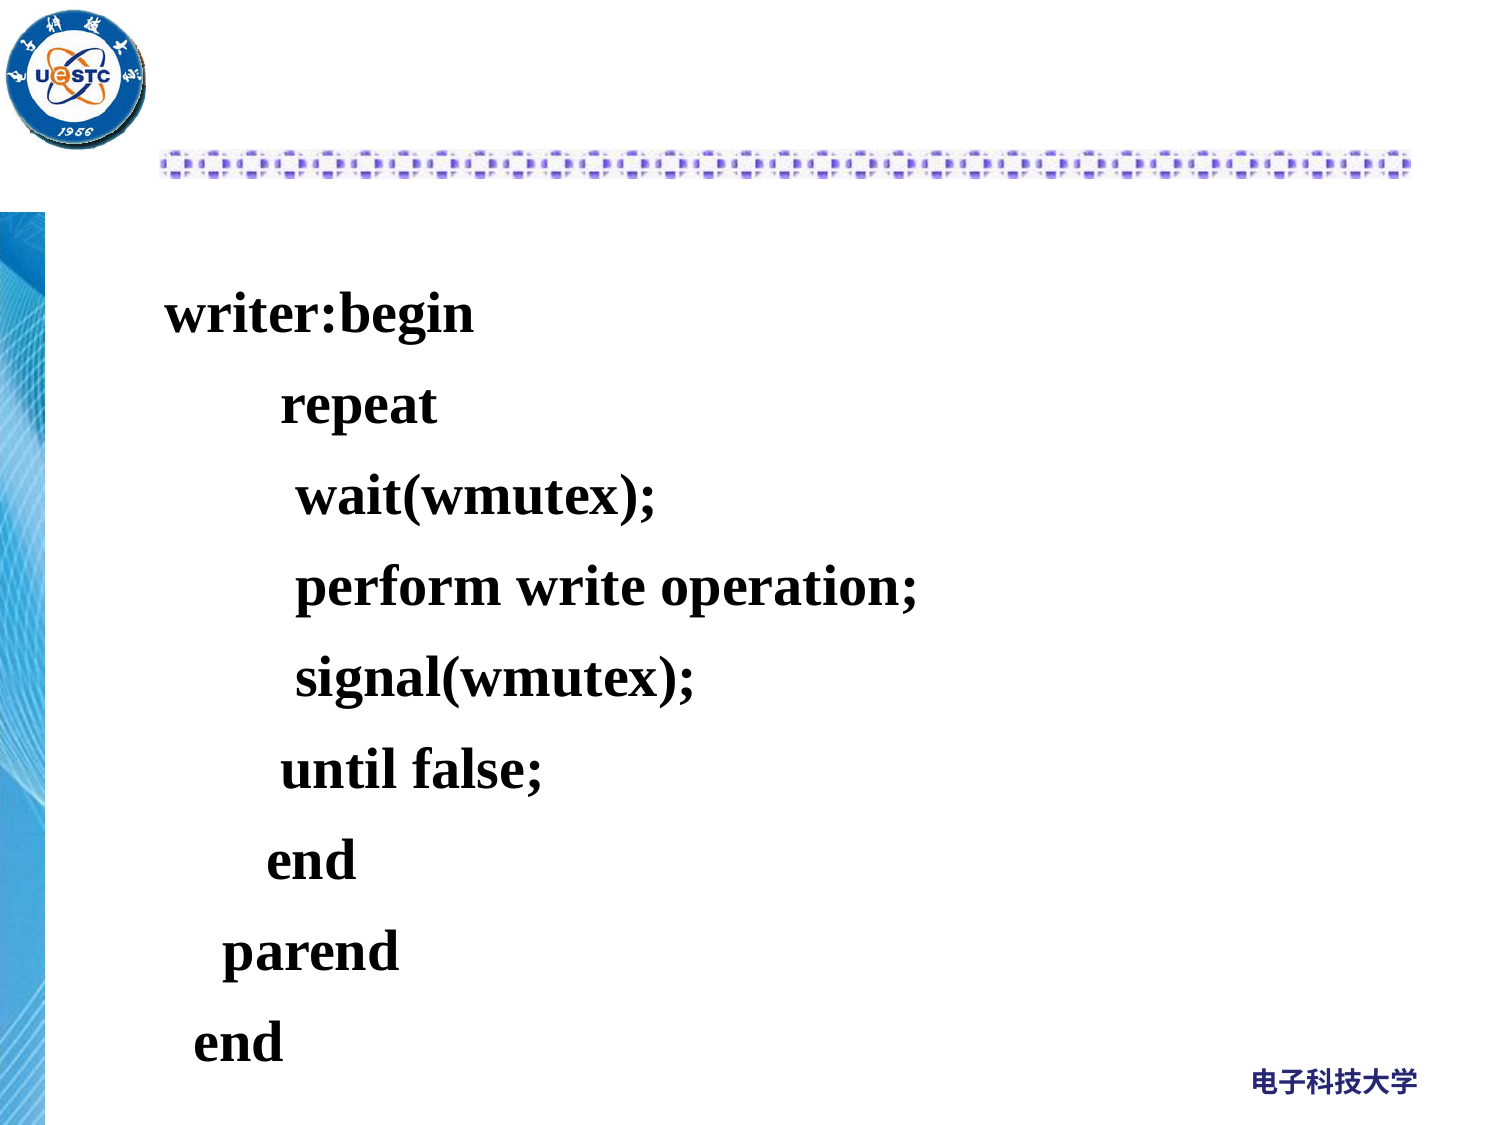

#
writer:begin
        repeat
         wait(wmutex);
         perform write operation;
         signal(wmutex);
        until false;
       end
    parend
  end